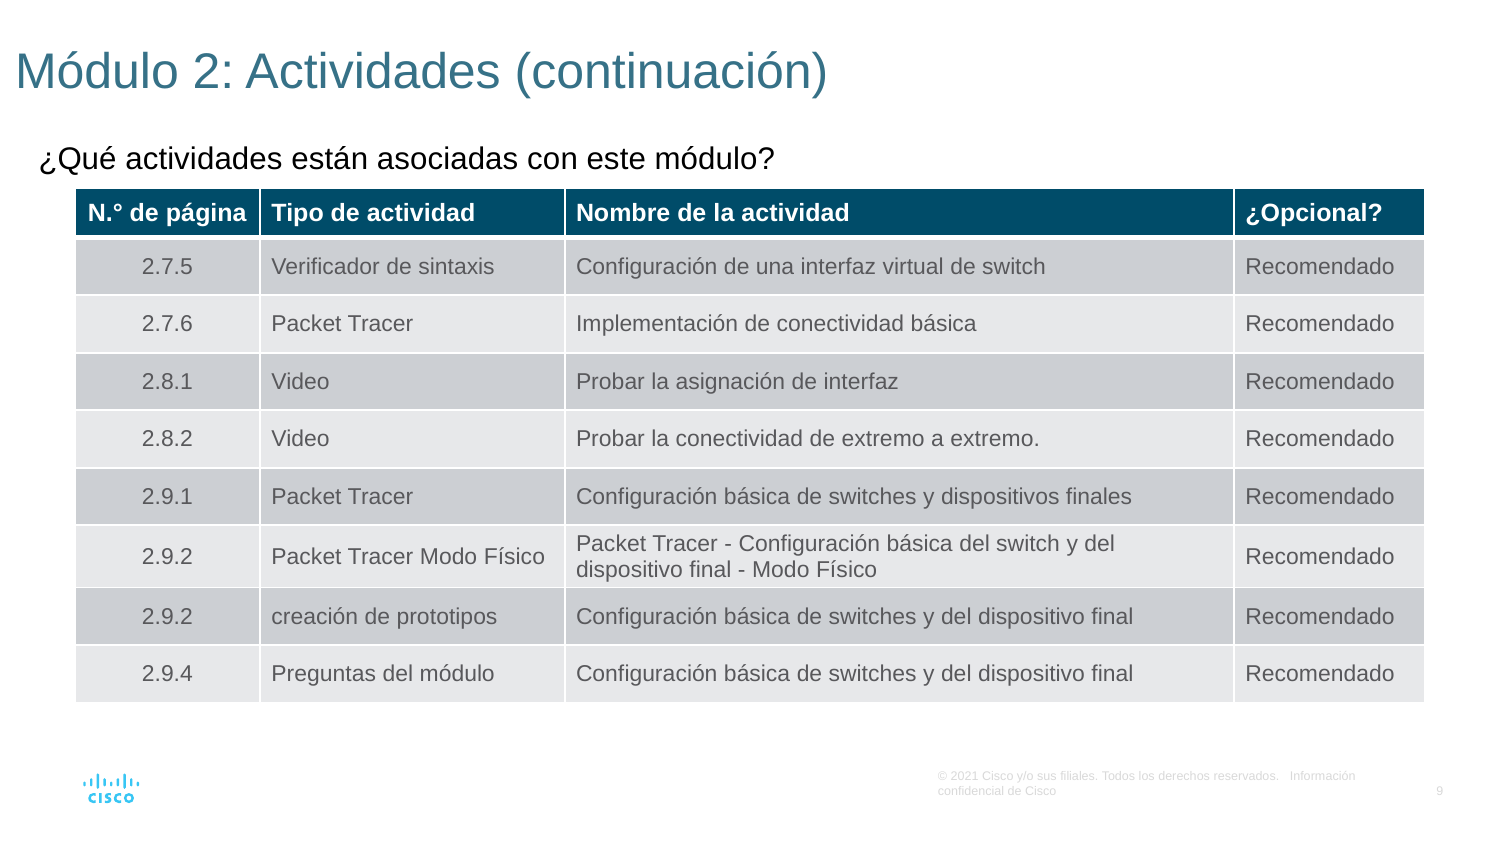

# Módulo 2: Actividades (continuación)
¿Qué actividades﻿ están asociadas con este módulo?

| N.° de página | Tipo de actividad | Nombre de la actividad | ¿Opcional? |
| --- | --- | --- | --- |
| 2.7.5 | Verificador de sintaxis | Configuración de una interfaz virtual de switch | Recomendado |
| 2.7.6 | Packet Tracer | Implementación de conectividad básica | Recomendado |
| 2.8.1 | Video | Probar la asignación de interfaz | Recomendado |
| 2.8.2 | Video | Probar la conectividad de extremo a extremo. | Recomendado |
| 2.9.1 | Packet Tracer | Configuración básica de switches y dispositivos finales | Recomendado |
| 2.9.2 | Packet Tracer Modo Físico | Packet Tracer - Configuración básica del switch y del dispositivo final - Modo Físico | Recomendado |
| 2.9.2 | creación de prototipos | Configuración básica de switches y del dispositivo final | Recomendado |
| 2.9.4 | Preguntas del módulo | Configuración básica de switches y del dispositivo final | Recomendado |